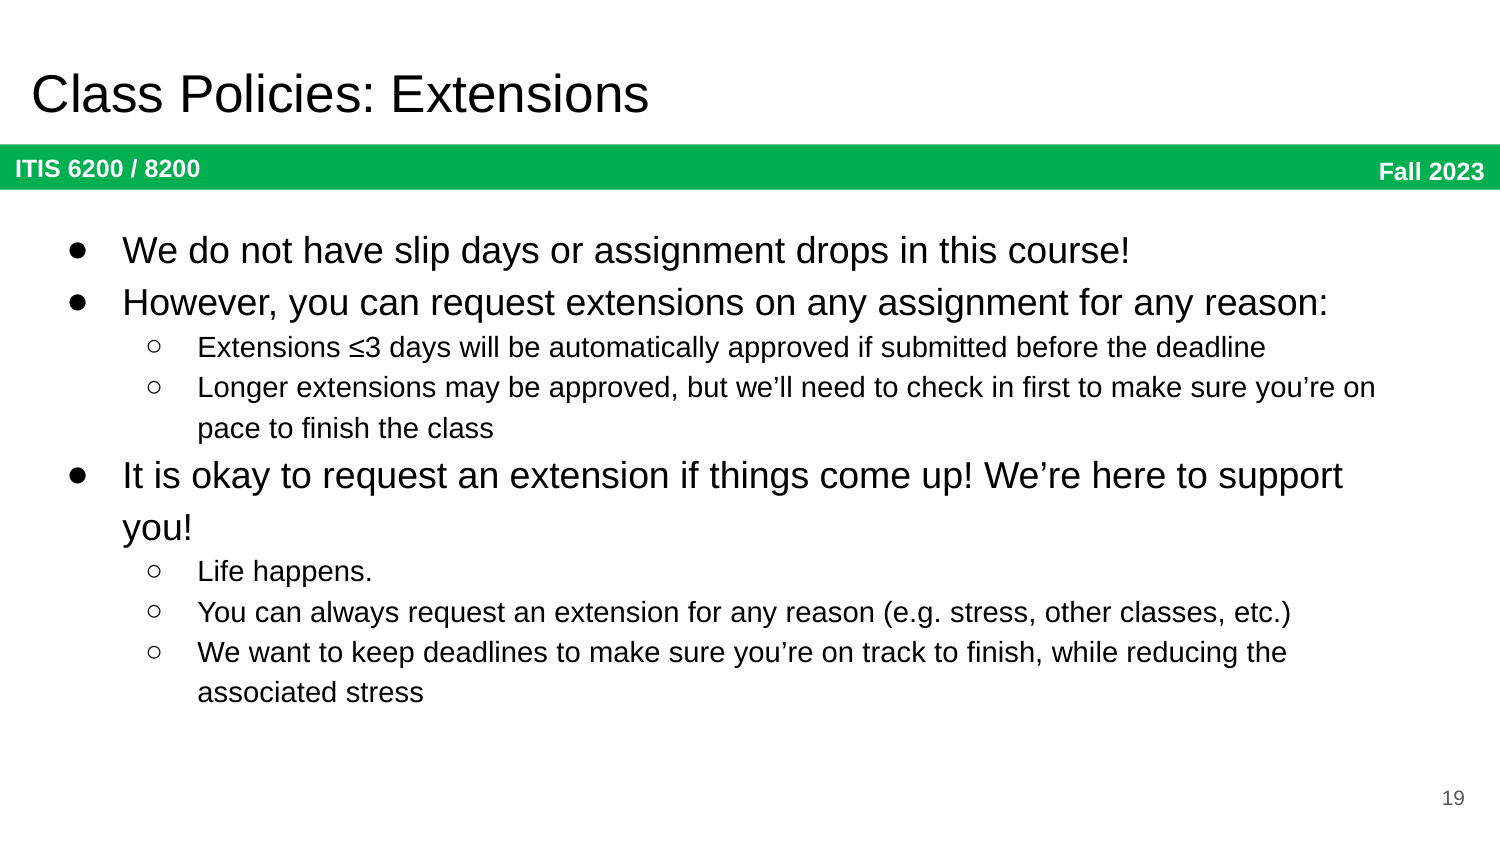

# Class Policies: Extensions
We do not have slip days or assignment drops in this course!
However, you can request extensions on any assignment for any reason:
Extensions ≤3 days will be automatically approved if submitted before the deadline
Longer extensions may be approved, but we’ll need to check in first to make sure you’re on pace to finish the class
It is okay to request an extension if things come up! We’re here to support you!
Life happens.
You can always request an extension for any reason (e.g. stress, other classes, etc.)
We want to keep deadlines to make sure you’re on track to finish, while reducing the associated stress
19